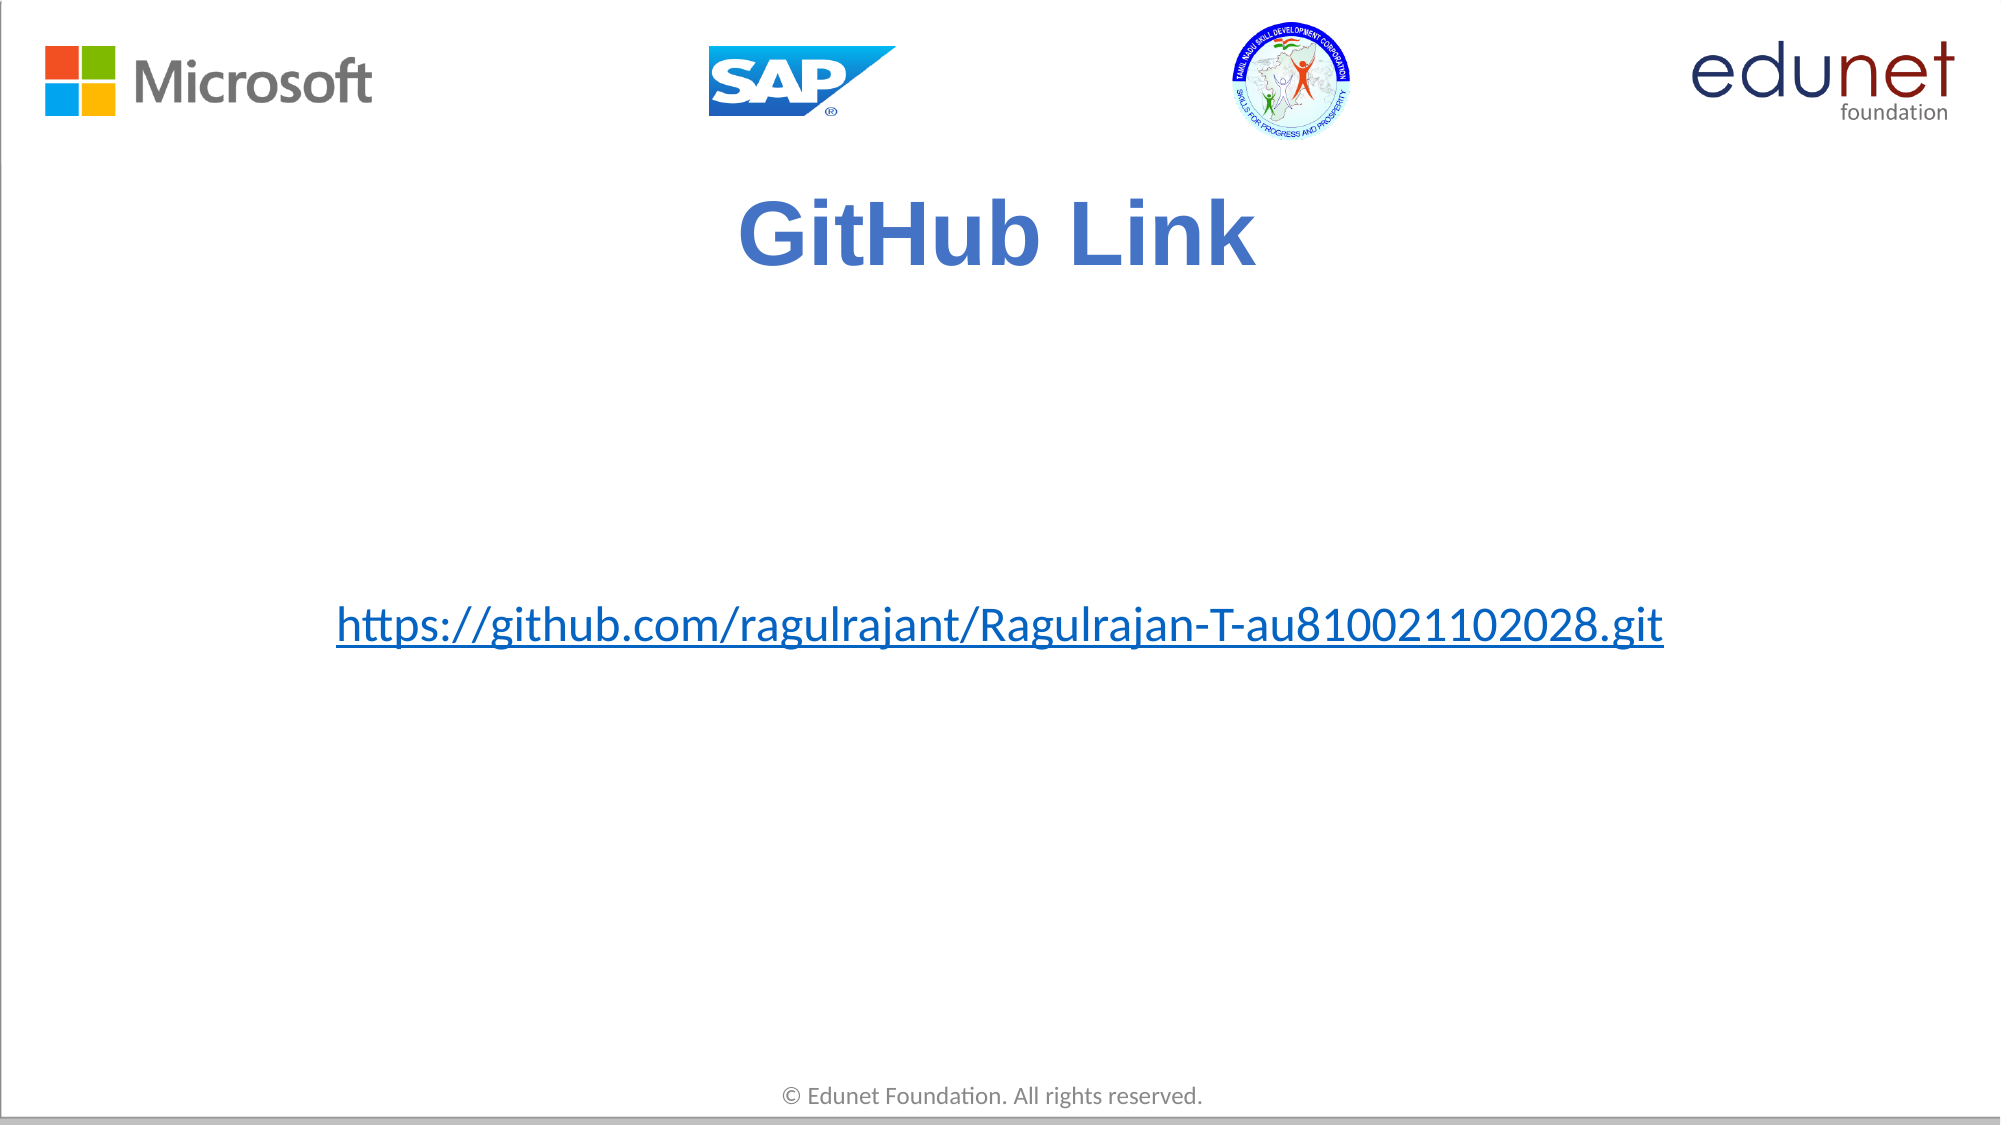

# GitHub Link
https://github.com/ragulrajant/Ragulrajan-T-au810021102028.git

© Edunet Foundation. All rights reserved.